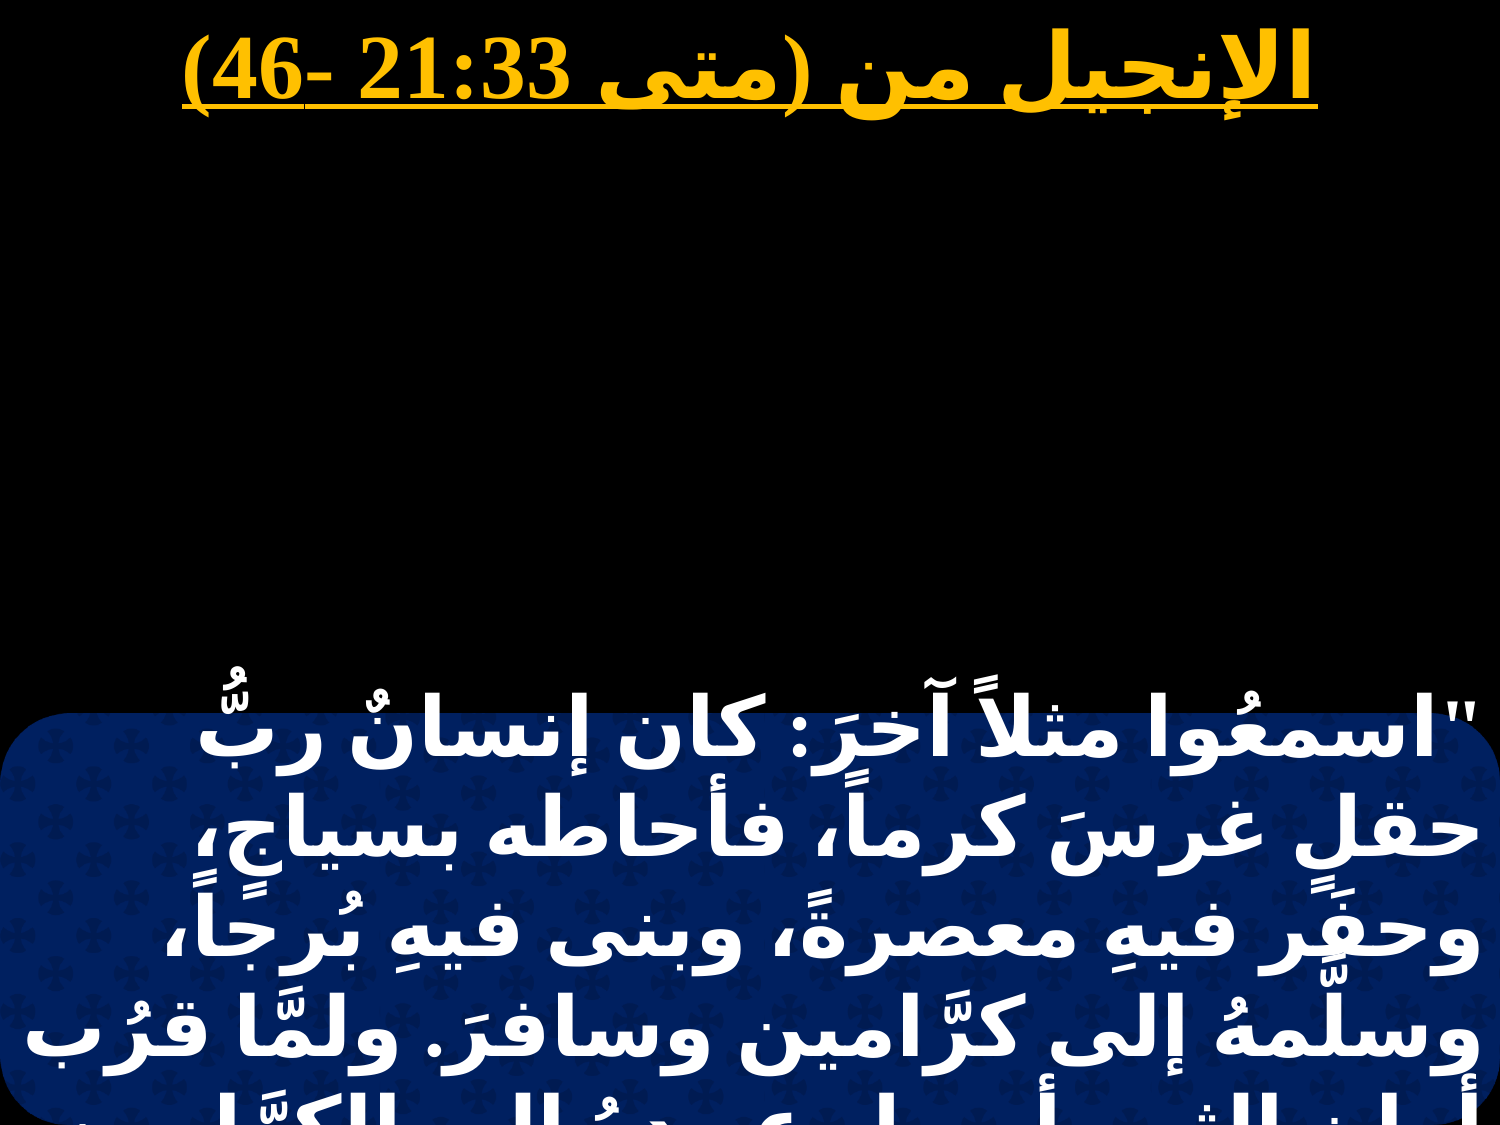

الإنجيل من (متى 21:33 -46)
"اسمعُوا مثلاً آخرَ: كان إنسانٌ ربُّ حقلٍ غرسَ كرماً، فأحاطه بسياجٍ، وحفَر فيهِ معصرةً، وبنى فيهِ بُرجاً، وسلَّمهُ إلى كرَّامين وسافرَ. ولمَّا قرُب أوان الثمر أرسل عبيدهُ إلى الكرَّامين ليأخُذ